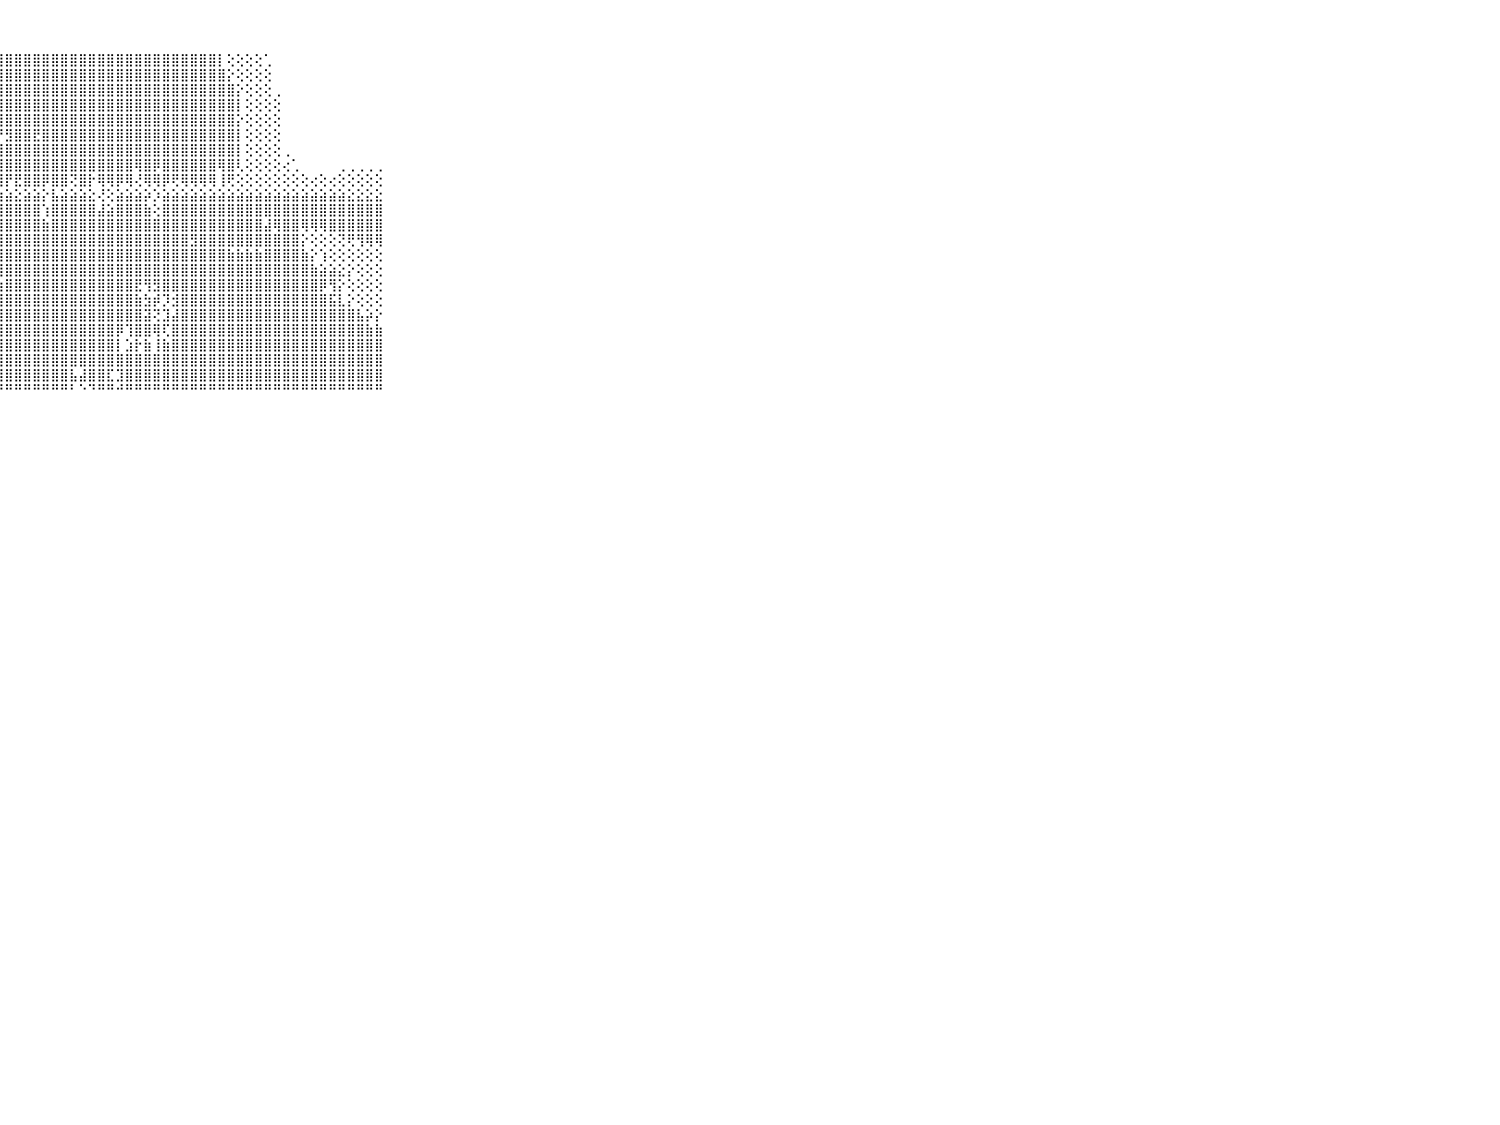

⠀⠀⠀⠀⠀⠀⠀⠀⠀⠀⠀⠀⠀⠀⠀⠀⠀⠀⠀⠀⠀⢄⢕⢕⢕⢱⣿⣿⣿⣿⣿⣿⣿⣿⣿⣿⣿⣿⣿⣿⣿⣿⣿⣿⣿⣿⣿⣿⣿⣿⣿⡇⢕⢕⢕⢕⢁⠀⠀⠀⠀⠀⠀⠀⠀⠀⠀⠀⠀⠀⠀⠀⠀⠀⠀⠀⠀⠀⠀⠀⠀
⠀⠀⠀⠀⠀⠀⠀⠀⠀⠀⠀⠀⠀⠀⠀⠀⠀⠀⠀⠀⢔⢕⢕⢕⢕⣼⣿⣿⣿⣿⣿⣿⣿⣿⣿⣿⣿⣿⣿⣿⣿⣿⣿⣿⣿⣿⣿⣿⣿⣿⣿⣿⡕⢕⢕⢕⢕⠀⠀⠀⠀⠀⠀⠀⠀⠀⠀⠀⠀⠀⠀⠀⠀⠀⠀⠀⠀⠀⠀⠀⠀
⠀⠀⠀⠀⠀⠀⠀⠀⠀⠀⠀⠀⠀⠀⠀⠀⠀⠀⠀⠀⢕⢕⢕⢕⣸⣿⣻⣿⣿⣿⣿⣿⣿⣿⣿⣿⣿⣿⣿⣿⣿⣿⣿⣿⣿⣿⣿⣿⣿⣿⣿⣿⣿⡕⢕⢕⢕⢀⠀⠀⠀⠀⠀⠀⠀⠀⠀⠀⠀⠀⠀⠀⠀⠀⠀⠀⠀⠀⠀⠀⠀
⠀⠀⠀⠀⠀⠀⠀⠀⠀⠀⠀⠀⠀⠀⠀⠀⠀⠀⢀⢕⢕⢕⢕⢕⣽⣿⣿⣿⣿⣿⣿⣿⣿⣿⣿⣿⣿⣿⣿⣿⣿⣿⣿⣿⣿⣿⣿⣿⣿⣿⣿⣿⣿⡇⢕⢕⢕⢕⠀⠀⠀⠀⠀⠀⠀⠀⠀⠀⠀⠀⠀⠀⠀⠀⠀⠀⠀⠀⠀⠀⠀
⠀⠀⠀⠀⠀⠀⠀⠀⠀⠀⠀⠀⠀⠀⠀⠀⢀⢁⢕⢕⢕⢕⢕⢕⢹⣿⣿⣿⣿⣿⣿⣿⣿⣿⣿⣿⣿⣿⣿⣿⣿⣿⣿⣿⣿⣿⣿⣿⣿⣿⣿⣿⣿⡕⢕⢕⢕⢕⠀⠀⠀⠀⠀⠀⠀⠀⠀⠀⠀⠀⠀⠀⠀⠀⠀⠀⠀⠀⠀⠀⠀
⠀⠀⠀⠀⠀⠀⠀⠀⠀⠀⠀⠀⠀⠀⠀⢀⢕⢕⢕⢕⢕⢕⢕⢕⢸⣿⣿⡟⣻⣿⣿⣟⣿⣿⣿⣿⣿⣿⣿⣿⣿⣿⣿⣿⣿⣿⣿⣿⣿⣿⣿⣿⣿⡇⢕⢕⢕⢕⠀⠀⠀⠀⠀⠀⠀⠀⠀⠀⠀⠀⠀⠀⠀⠀⠀⠀⠀⠀⠀⠀⠀
⠀⠀⠀⠀⠀⠀⠀⠀⠀⠀⠀⠀⠀⠀⠀⢕⢕⢕⢕⢕⢕⢕⢕⢕⢸⣿⣿⣿⣿⣿⣿⣿⣿⣿⣿⣿⣿⣿⣿⣿⣿⣿⣿⣿⣿⣿⣿⣿⣿⣿⣿⣿⣿⡇⢕⢕⢕⢕⢀⠀⠀⠀⠀⠀⠀⠀⠀⠀⠀⠀⠀⠀⠀⠀⠀⠀⠀⠀⠀⠀⠀
⠀⠀⠀⠀⠀⠀⠀⠀⠀⠀⠀⠀⠀⢔⢕⢕⢕⢕⢕⢕⢕⢕⡕⢕⢸⣿⡿⣿⣿⣿⣿⣿⣿⣿⣿⣿⣿⣿⣿⣿⣿⣿⢿⣿⡿⣿⣿⣿⣿⣿⣿⢿⣿⢇⢕⢕⢕⢕⢔⢁⠀⠀⠀⠀⢀⢀⢀⢀⢀⠀⠀⠀⠀⠀⠀⠀⠀⠀⠀⠀⠀
⠀⠀⠀⠀⠀⠀⠀⠀⠀⠀⠀⠀⠀⠕⠕⢕⢕⢕⢕⢕⢕⣱⡜⢕⢕⣿⡇⣿⡟⣟⣿⣿⡿⣿⣿⢝⣿⡗⢿⢿⡿⢿⢜⢿⢿⡿⢟⢿⢿⢿⢿⢸⢟⢕⢕⢕⢕⢕⢕⢕⢕⢔⢕⢔⢕⢕⢕⢕⢕⠀⠀⠀⠀⠀⠀⠀⠀⠀⠀⠀⠀
⠀⠀⠀⠀⠀⠀⠀⠀⠀⠀⠀⣀⣀⣀⣕⣕⣕⣕⣕⣕⣕⣹⣝⣗⣕⣕⣕⣱⣵⣕⣵⣵⡕⣧⣵⣵⣵⣕⢜⢕⣵⣵⣵⡵⡱⣵⣵⣵⣵⣵⣵⣵⣵⣵⣵⣵⣵⣵⣵⣵⣵⣵⣵⣵⣵⣕⣕⣕⣕⠀⠀⠀⠀⠀⠀⠀⠀⠀⠀⠀⠀
⠀⠀⠀⠀⠀⠀⠀⠀⠀⠀⠀⣿⣿⣿⣿⣿⣿⣿⣿⣿⣿⣿⣿⣿⣿⣿⣿⣿⣿⣿⣿⣿⢱⣿⣿⣿⣿⣿⣼⣵⣿⣿⣿⣷⢕⣿⣿⣿⣿⣿⣿⣿⣿⣿⣿⣿⣿⣿⣿⣿⣿⣿⣿⣿⣿⣿⣿⣿⣿⠀⠀⠀⠀⠀⠀⠀⠀⠀⠀⠀⠀
⠀⠀⠀⠀⠀⠀⠀⠀⠀⠀⠀⣼⣿⣿⣿⣿⣿⣿⣿⣿⣿⣻⣿⣿⣿⣿⣿⣿⣿⣿⣿⣿⣷⣿⣿⣿⣿⣿⣿⣿⣿⣿⣿⣿⣿⣿⣿⣿⣿⣿⣿⣿⣿⣿⣿⣿⣼⢿⣿⣿⢿⢿⢿⣿⣿⣿⣿⣿⣿⠀⠀⠀⠀⠀⠀⠀⠀⠀⠀⠀⠀
⠀⠀⠀⠀⠀⠀⠀⠀⠀⠀⠀⣵⣵⣵⣼⣿⣿⣿⣿⣿⣿⣿⣿⣿⣿⣿⣿⣿⣿⣿⣿⣿⣿⣿⣿⣿⣿⣿⣿⣿⣿⣿⣿⣿⣿⣿⣿⣿⣻⣿⣿⣿⣿⣿⣿⣿⣿⣿⣿⣿⡕⢕⢕⢕⢝⢟⢻⢿⢿⠀⠀⠀⠀⠀⠀⠀⠀⠀⠀⠀⠀
⠀⠀⠀⠀⠀⠀⠀⠀⠀⠀⠀⣾⣿⣿⣿⣽⣿⣿⣿⣿⣿⣿⣟⣽⣽⣿⣿⣿⣿⣿⣿⣿⣿⣿⣿⣿⣿⣿⣿⣿⣿⣿⣿⣿⣿⣿⣿⣿⣿⣿⣿⣿⣷⣷⣷⣷⣿⣿⣿⣿⣷⡕⢱⢕⢕⢕⢕⢕⢕⠀⠀⠀⠀⠀⠀⠀⠀⠀⠀⠀⠀
⠀⠀⠀⠀⠀⠀⠀⠀⠀⠀⠀⣿⣿⣿⣿⣿⣿⣿⢽⣿⣿⣿⣿⣿⣿⣿⣿⣿⣿⣿⣿⣿⣿⣿⣿⣿⣿⣿⣿⣿⣿⣿⣿⣿⣿⣿⣿⣿⣿⣿⣿⣿⣿⣿⣿⣿⣿⣿⣿⣿⣿⣷⣵⣵⣕⡕⢕⢕⢕⠀⠀⠀⠀⠀⠀⠀⠀⠀⠀⠀⠀
⠀⠀⠀⠀⠀⠀⠀⠀⠀⠀⠀⣿⣿⣿⣿⣧⣿⣿⣾⣿⣿⣿⢽⣷⣽⣿⣿⣷⣿⣿⣿⣿⣿⣿⣿⣿⣿⣿⣿⣿⣿⣿⣟⢻⣻⣿⣿⣿⣿⣿⣿⣿⣿⣿⣿⣿⣿⣿⣿⣿⣿⣿⡿⢻⡕⢕⢕⢕⢕⠀⠀⠀⠀⠀⠀⠀⠀⠀⠀⠀⠀
⠀⠀⠀⠀⠀⠀⠀⠀⠀⠀⠀⣿⣿⣿⣿⣿⣿⣿⣿⣿⣿⡟⢏⣹⣿⣿⣿⣿⣿⣿⣿⣿⣿⣿⣿⣿⣿⣿⣿⣿⣿⣿⣷⣳⡾⡹⣺⣿⣿⣿⣿⣿⣿⣿⣿⣿⣿⣿⣿⣿⣿⣿⣿⣯⣇⡕⢕⢕⢕⠀⠀⠀⠀⠀⠀⠀⠀⠀⠀⠀⠀
⠀⠀⠀⠀⠀⠀⠀⠀⠀⠀⠀⣿⣿⣿⣿⣿⣟⣻⣿⣿⣿⣿⣿⣿⣿⣿⣿⣿⣿⣿⣿⣿⣿⣿⣿⣿⣿⣿⣿⣿⣿⣿⣿⣽⢝⣹⣼⣿⣿⣿⣿⣿⣿⣿⣿⣿⣿⣿⣿⣿⣿⣿⣿⣿⣿⣿⣧⡵⡕⠀⠀⠀⠀⠀⠀⠀⠀⠀⠀⠀⠀
⠀⠀⠀⠀⠀⠀⠀⠀⠀⠀⠀⣿⣿⣿⡏⢟⢻⣿⢻⣯⣿⣿⣿⣿⣿⣿⣿⣿⣿⣿⣿⣿⣿⣿⣿⣿⣿⣿⣿⣿⡿⢹⣿⣿⢿⢏⣿⣿⣿⣿⣿⣿⣿⣿⣿⣿⣿⣿⣿⣿⣿⣿⣿⣿⣿⣿⣿⣷⣷⠀⠀⠀⠀⠀⠀⠀⠀⠀⠀⠀⠀
⠀⠀⠀⠀⠀⠀⠀⠀⠀⠀⠀⢕⢸⢕⣵⣵⣾⣿⣾⣿⣿⣿⣿⣿⣿⣿⣿⣿⣿⣿⣿⣿⣿⣿⣿⣿⣿⣿⣿⣿⡇⣱⡗⣷⢸⣷⣿⣿⣿⣿⣿⣿⣿⣿⣿⣿⣿⣿⣿⣿⣿⣿⣿⣿⣿⣿⣿⣿⣿⠀⠀⠀⠀⠀⠀⠀⠀⠀⠀⠀⠀
⠀⠀⠀⠀⠀⠀⠀⠀⠀⠀⠀⢟⢇⣿⣿⣿⣿⣿⣿⣿⣿⣿⣿⣿⣿⣿⣿⣿⣿⣿⣿⣿⣿⣿⣿⣿⣿⣿⣿⣿⣿⣿⣿⣿⣿⣿⣿⣿⣿⣿⣿⣿⣿⣿⣿⣿⣿⣿⣿⣿⣿⣿⣿⣿⣿⣿⣿⣿⣿⠀⠀⠀⠀⠀⠀⠀⠀⠀⠀⠀⠀
⠀⠀⠀⠀⠀⠀⠀⠀⠀⠀⠀⢕⣵⣿⣿⣿⣿⣿⣿⣿⣿⣿⣿⣿⣿⣿⣿⣿⣿⣿⣿⣿⣿⣿⣿⣧⣼⣿⣿⣏⣹⣿⣿⣿⣿⣿⣿⣿⣿⣿⣿⣿⣿⣿⣿⣿⣿⣿⣿⣿⣿⣿⣿⣿⣿⣿⣿⣿⣿⠀⠀⠀⠀⠀⠀⠀⠀⠀⠀⠀⠀
⠀⠀⠀⠀⠀⠀⠀⠀⠀⠀⠀⠛⠛⠛⠛⠛⠛⠛⠛⠛⠛⠛⠛⠛⠛⠛⠛⠛⠛⠛⠛⠛⠛⠛⠛⠃⠑⠙⠛⠛⠚⠛⠛⠛⠛⠛⠛⠛⠛⠛⠛⠛⠛⠛⠛⠛⠛⠛⠛⠛⠛⠛⠛⠛⠛⠛⠛⠛⠛⠀⠀⠀⠀⠀⠀⠀⠀⠀⠀⠀⠀